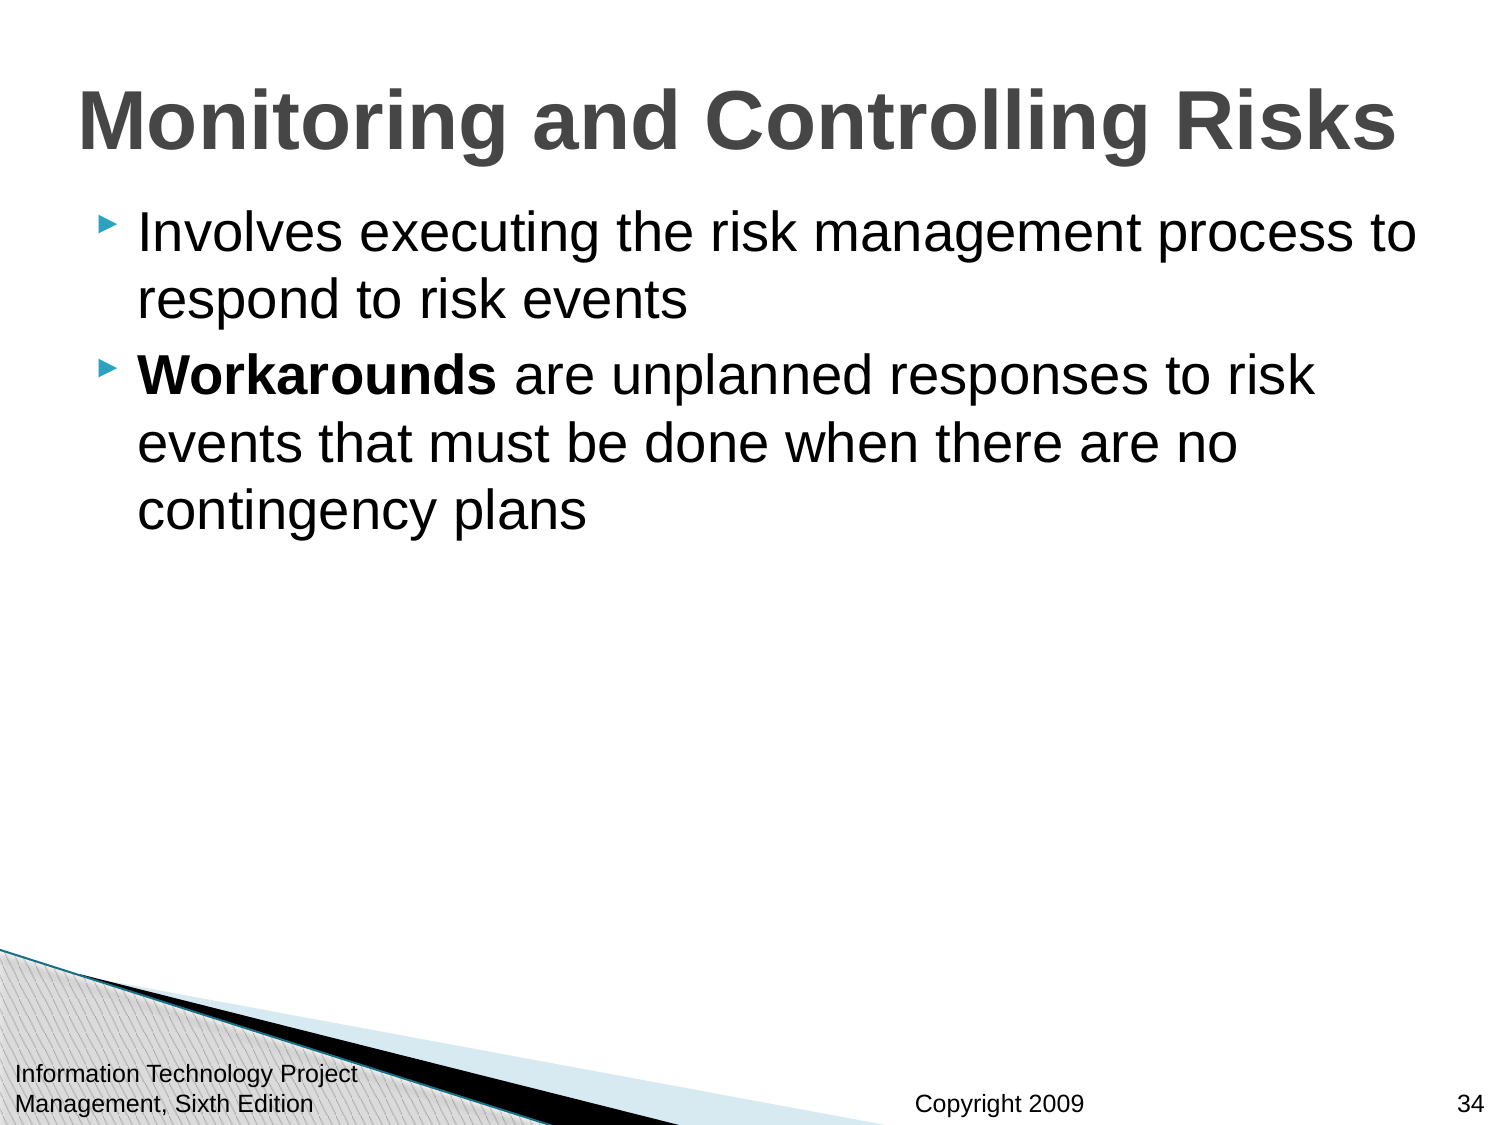

# Monitoring and Controlling Risks
Involves executing the risk management process to respond to risk events
Workarounds are unplanned responses to risk events that must be done when there are no contingency plans
Information Technology Project Management, Sixth Edition
34